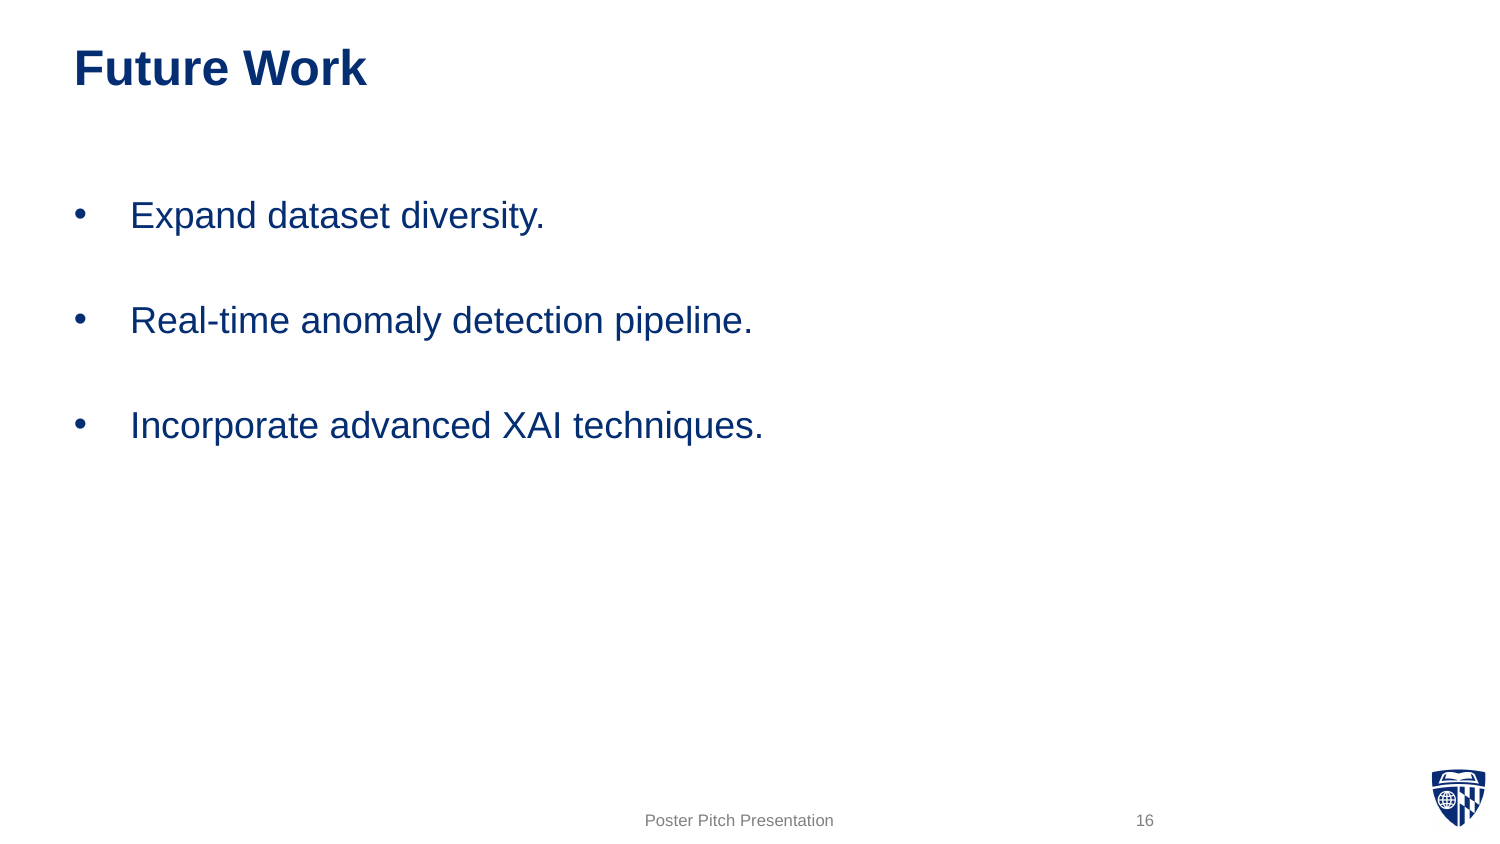

# Future Work

Expand dataset diversity.

Real-time anomaly detection pipeline.

Incorporate advanced XAI techniques.